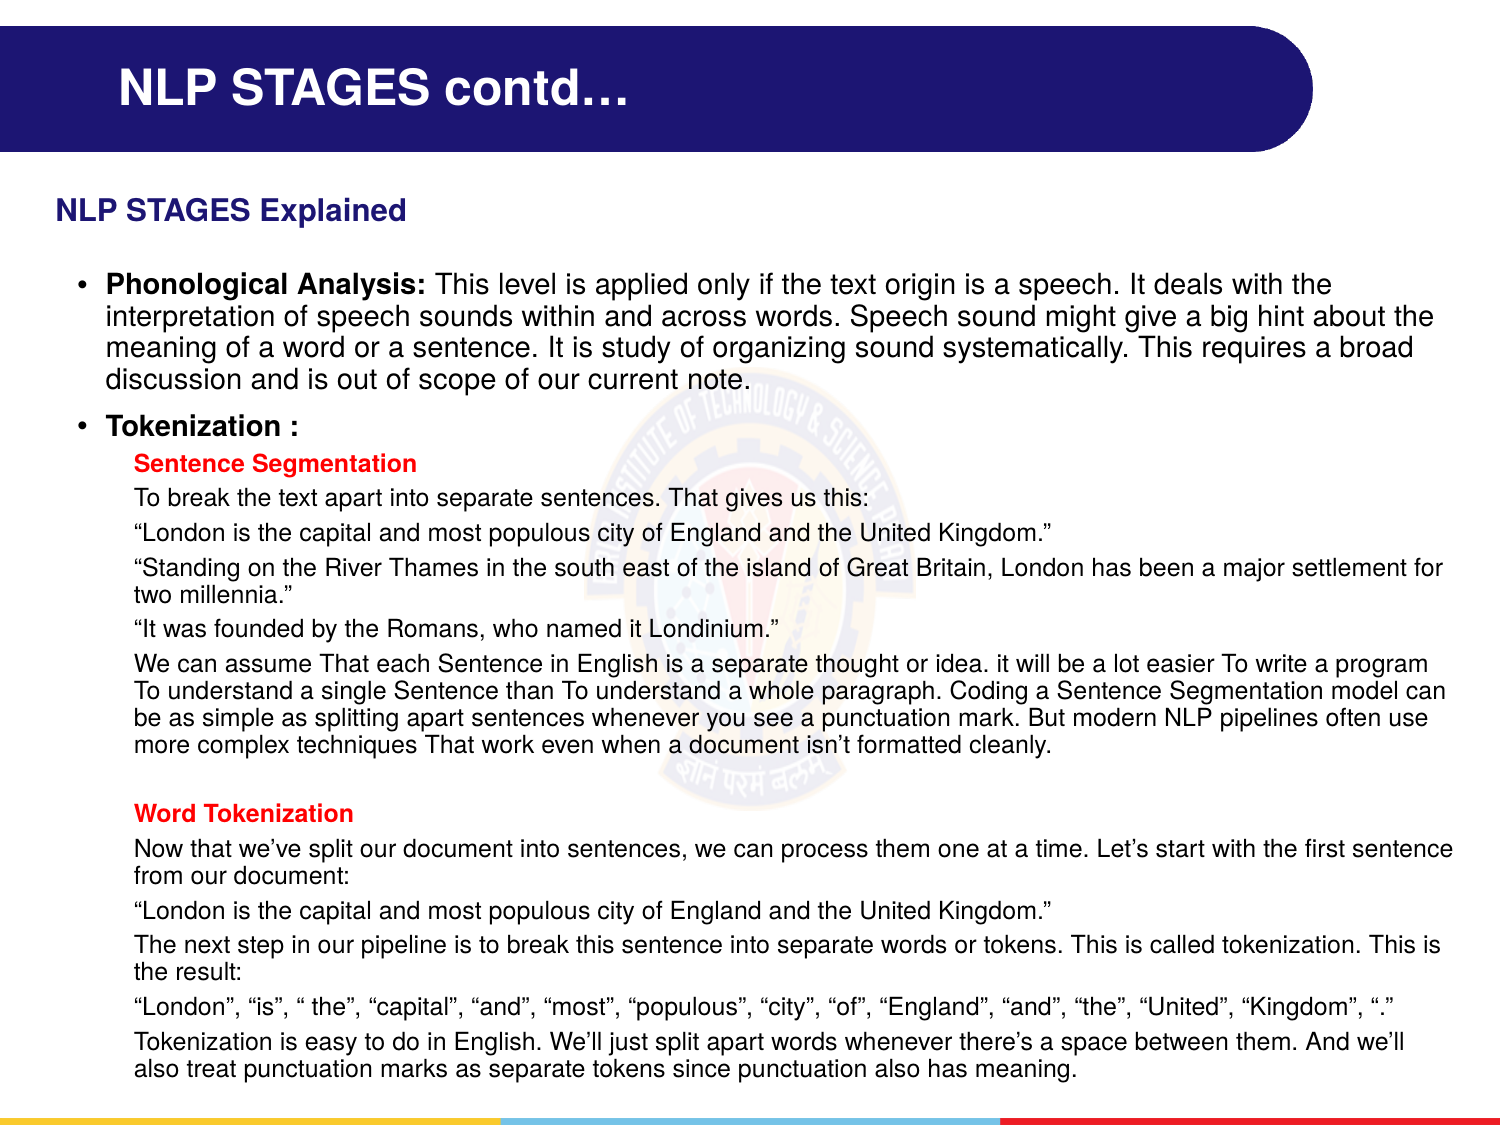

# NLP STAGES contd…
NLP STAGES Explained
Phonological Analysis: This level is applied only if the text origin is a speech. It deals with the interpretation of speech sounds within and across words. Speech sound might give a big hint about the meaning of a word or a sentence. It is study of organizing sound systematically. This requires a broad discussion and is out of scope of our current note.
Tokenization :
Sentence Segmentation
To break the text apart into separate sentences. That gives us this:
“London is the capital and most populous city of England and the United Kingdom.”
“Standing on the River Thames in the south east of the island of Great Britain, London has been a major settlement for two millennia.”
“It was founded by the Romans, who named it Londinium.”
We can assume That each Sentence in English is a separate thought or idea. it will be a lot easier To write a program To understand a single Sentence than To understand a whole paragraph. Coding a Sentence Segmentation model can be as simple as splitting apart sentences whenever you see a punctuation mark. But modern NLP pipelines often use more complex techniques That work even when a document isn’t formatted cleanly.

Word Tokenization
Now that we’ve split our document into sentences, we can process them one at a time. Let’s start with the first sentence from our document:
“London is the capital and most populous city of England and the United Kingdom.”
The next step in our pipeline is to break this sentence into separate words or tokens. This is called tokenization. This is the result:
“London”, “is”, “ the”, “capital”, “and”, “most”, “populous”, “city”, “of”, “England”, “and”, “the”, “United”, “Kingdom”, “.”
Tokenization is easy to do in English. We’ll just split apart words whenever there’s a space between them. And we’ll also treat punctuation marks as separate tokens since punctuation also has meaning.